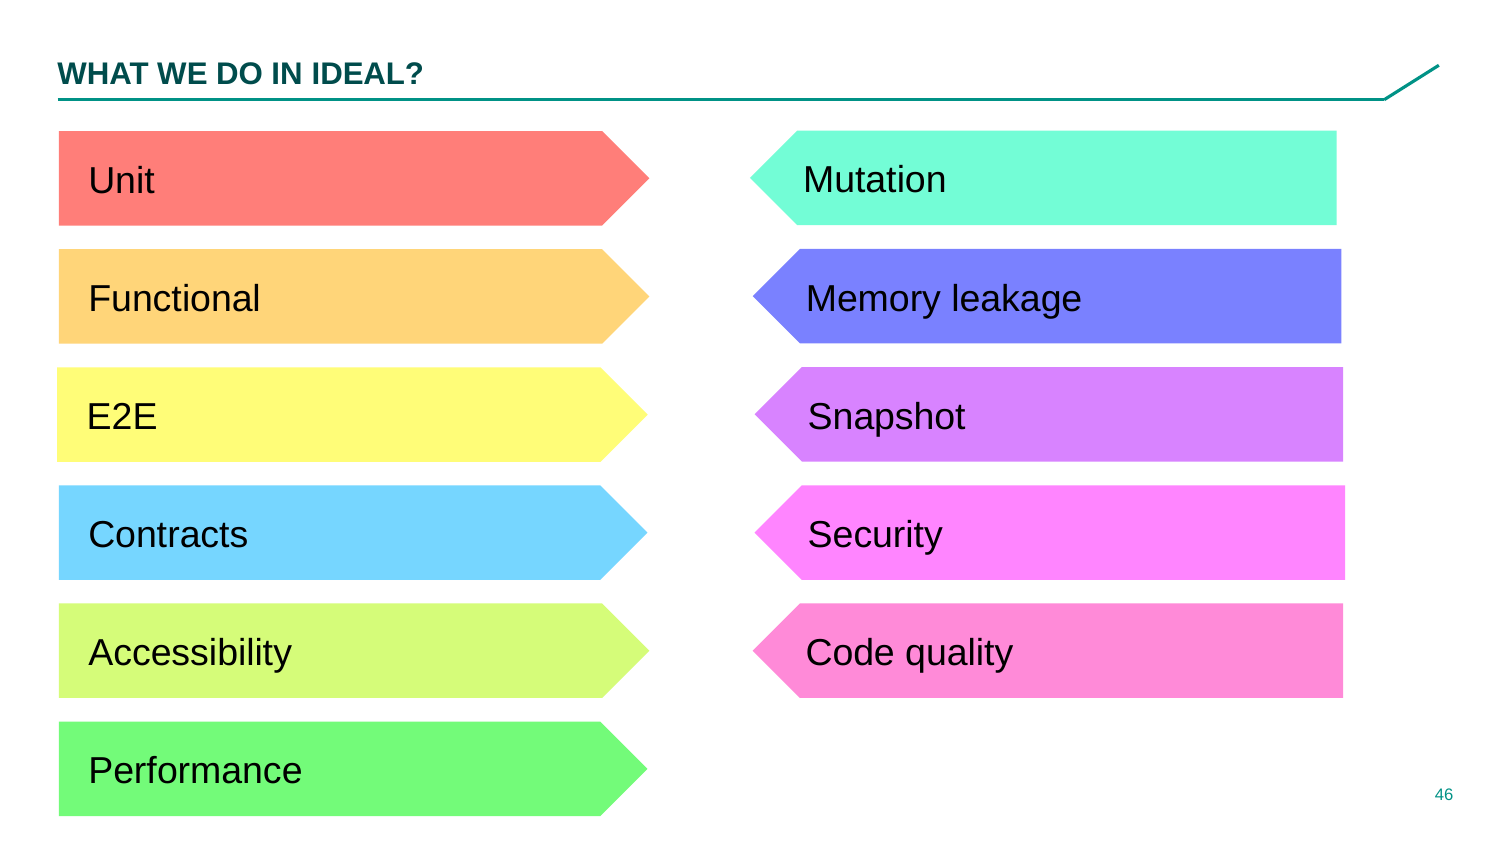

What we do in Ideal?
Mutation
Unit
Memory leakage
Functional
Snapshot
E2E
Security
Contracts
Accessibility
Code quality
Performance